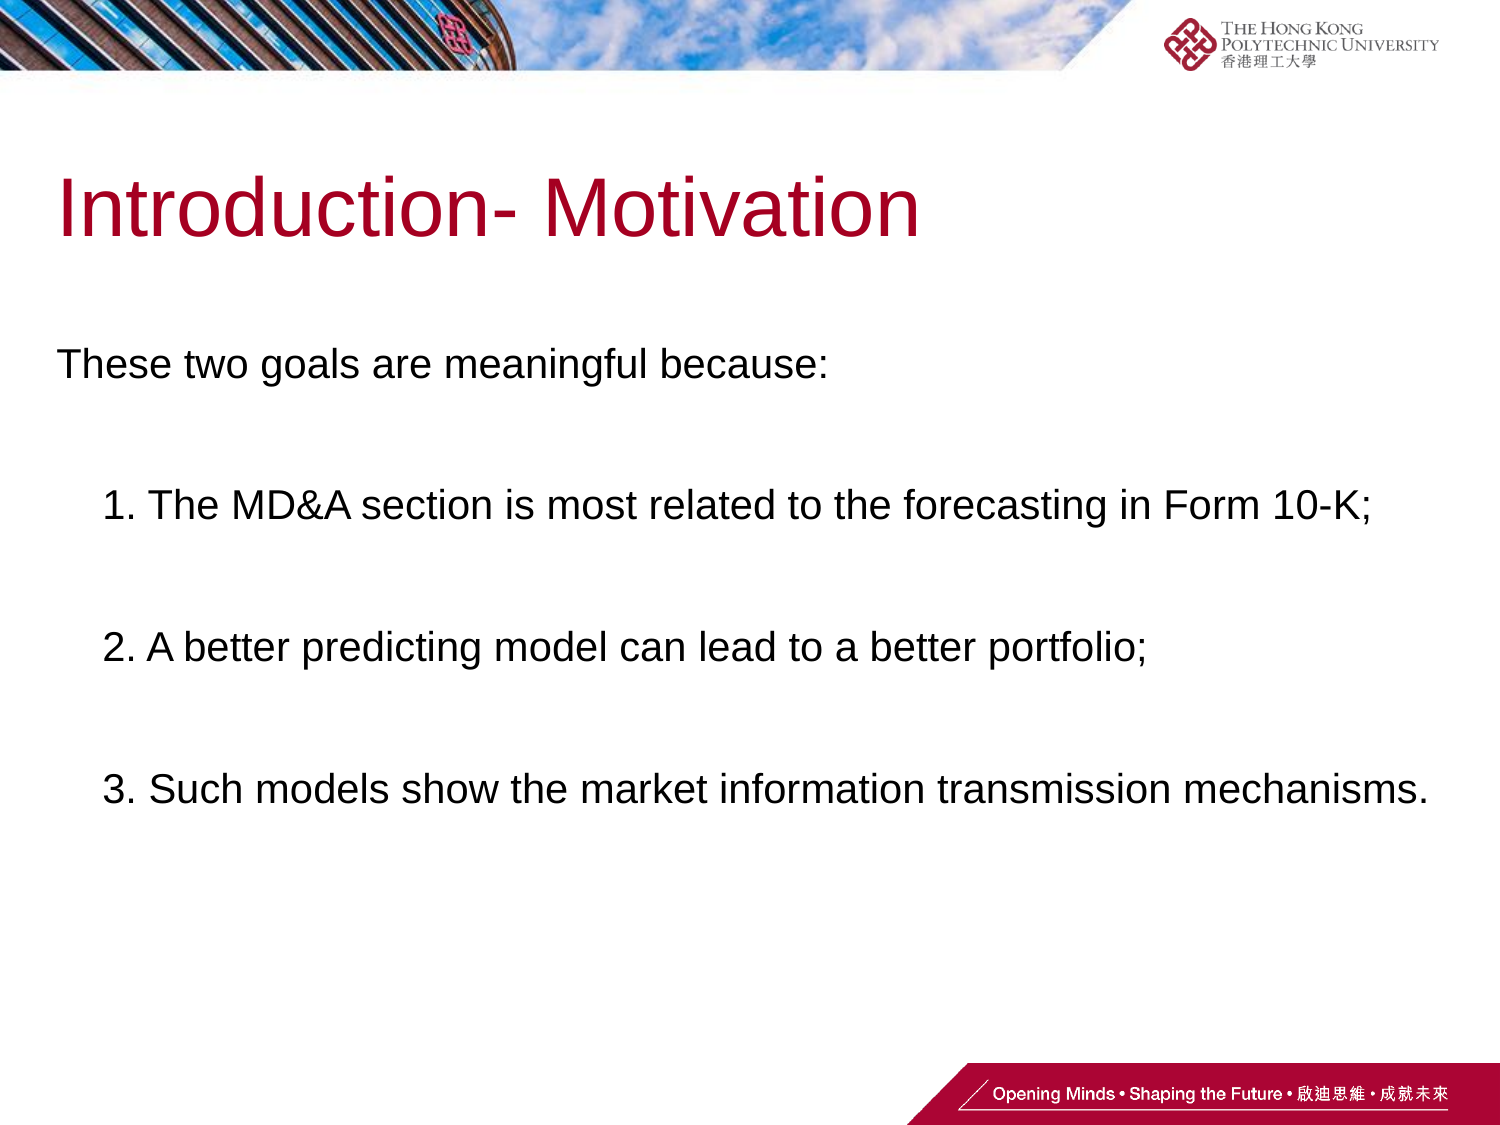

# Introduction- Motivation
These two goals are meaningful because:

    1. The MD&A section is most related to the forecasting in Form 10-K;

    2. A better predicting model can lead to a better portfolio;

    3. Such models show the market information transmission mechanisms.